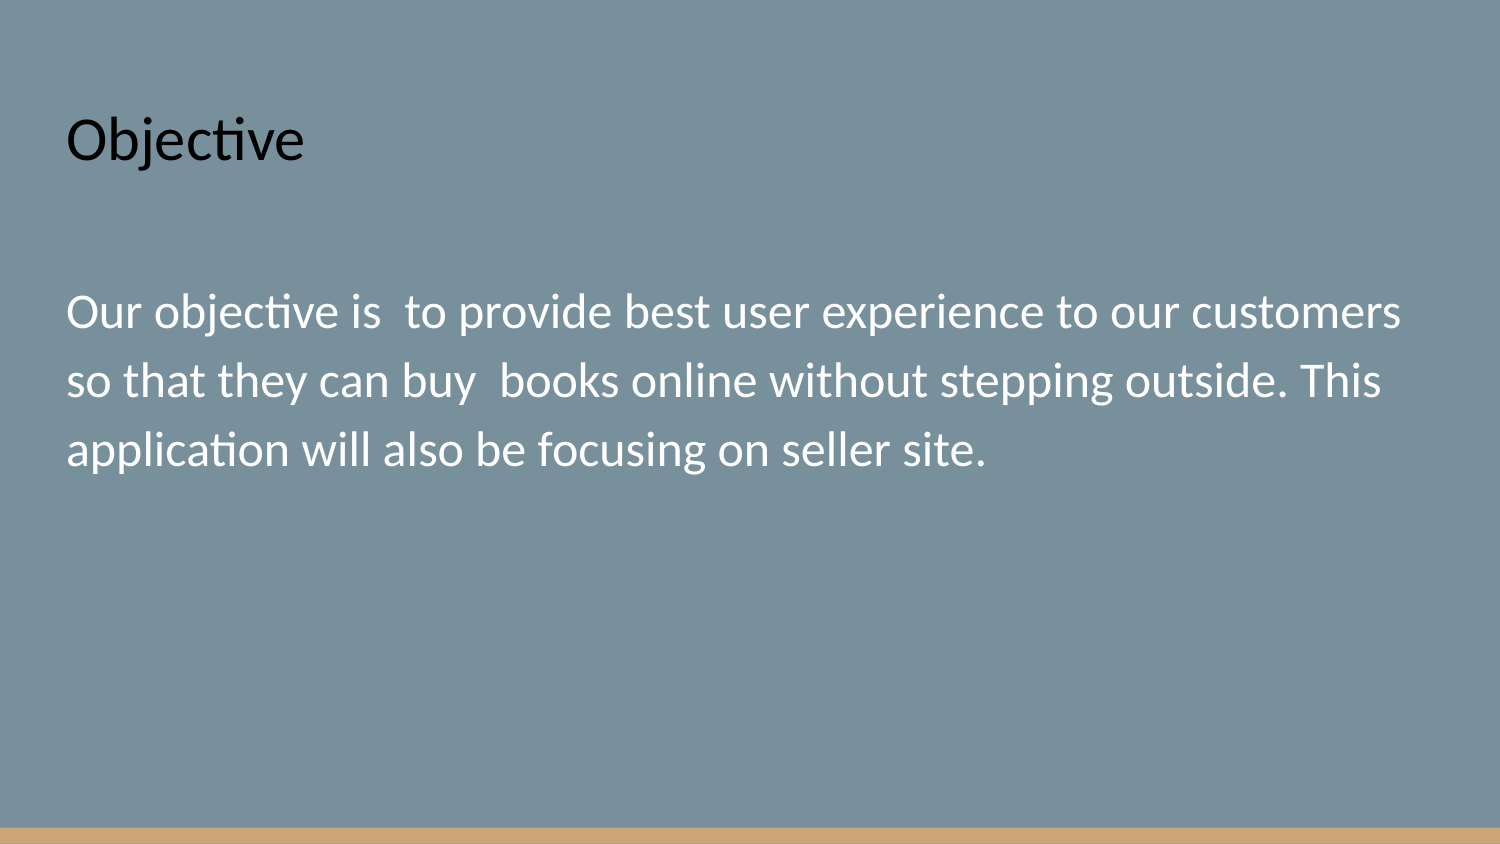

# Objective
Our objective is  to provide best user experience to our customers so that they can buy  books online without stepping outside. This application will also be focusing on seller site.